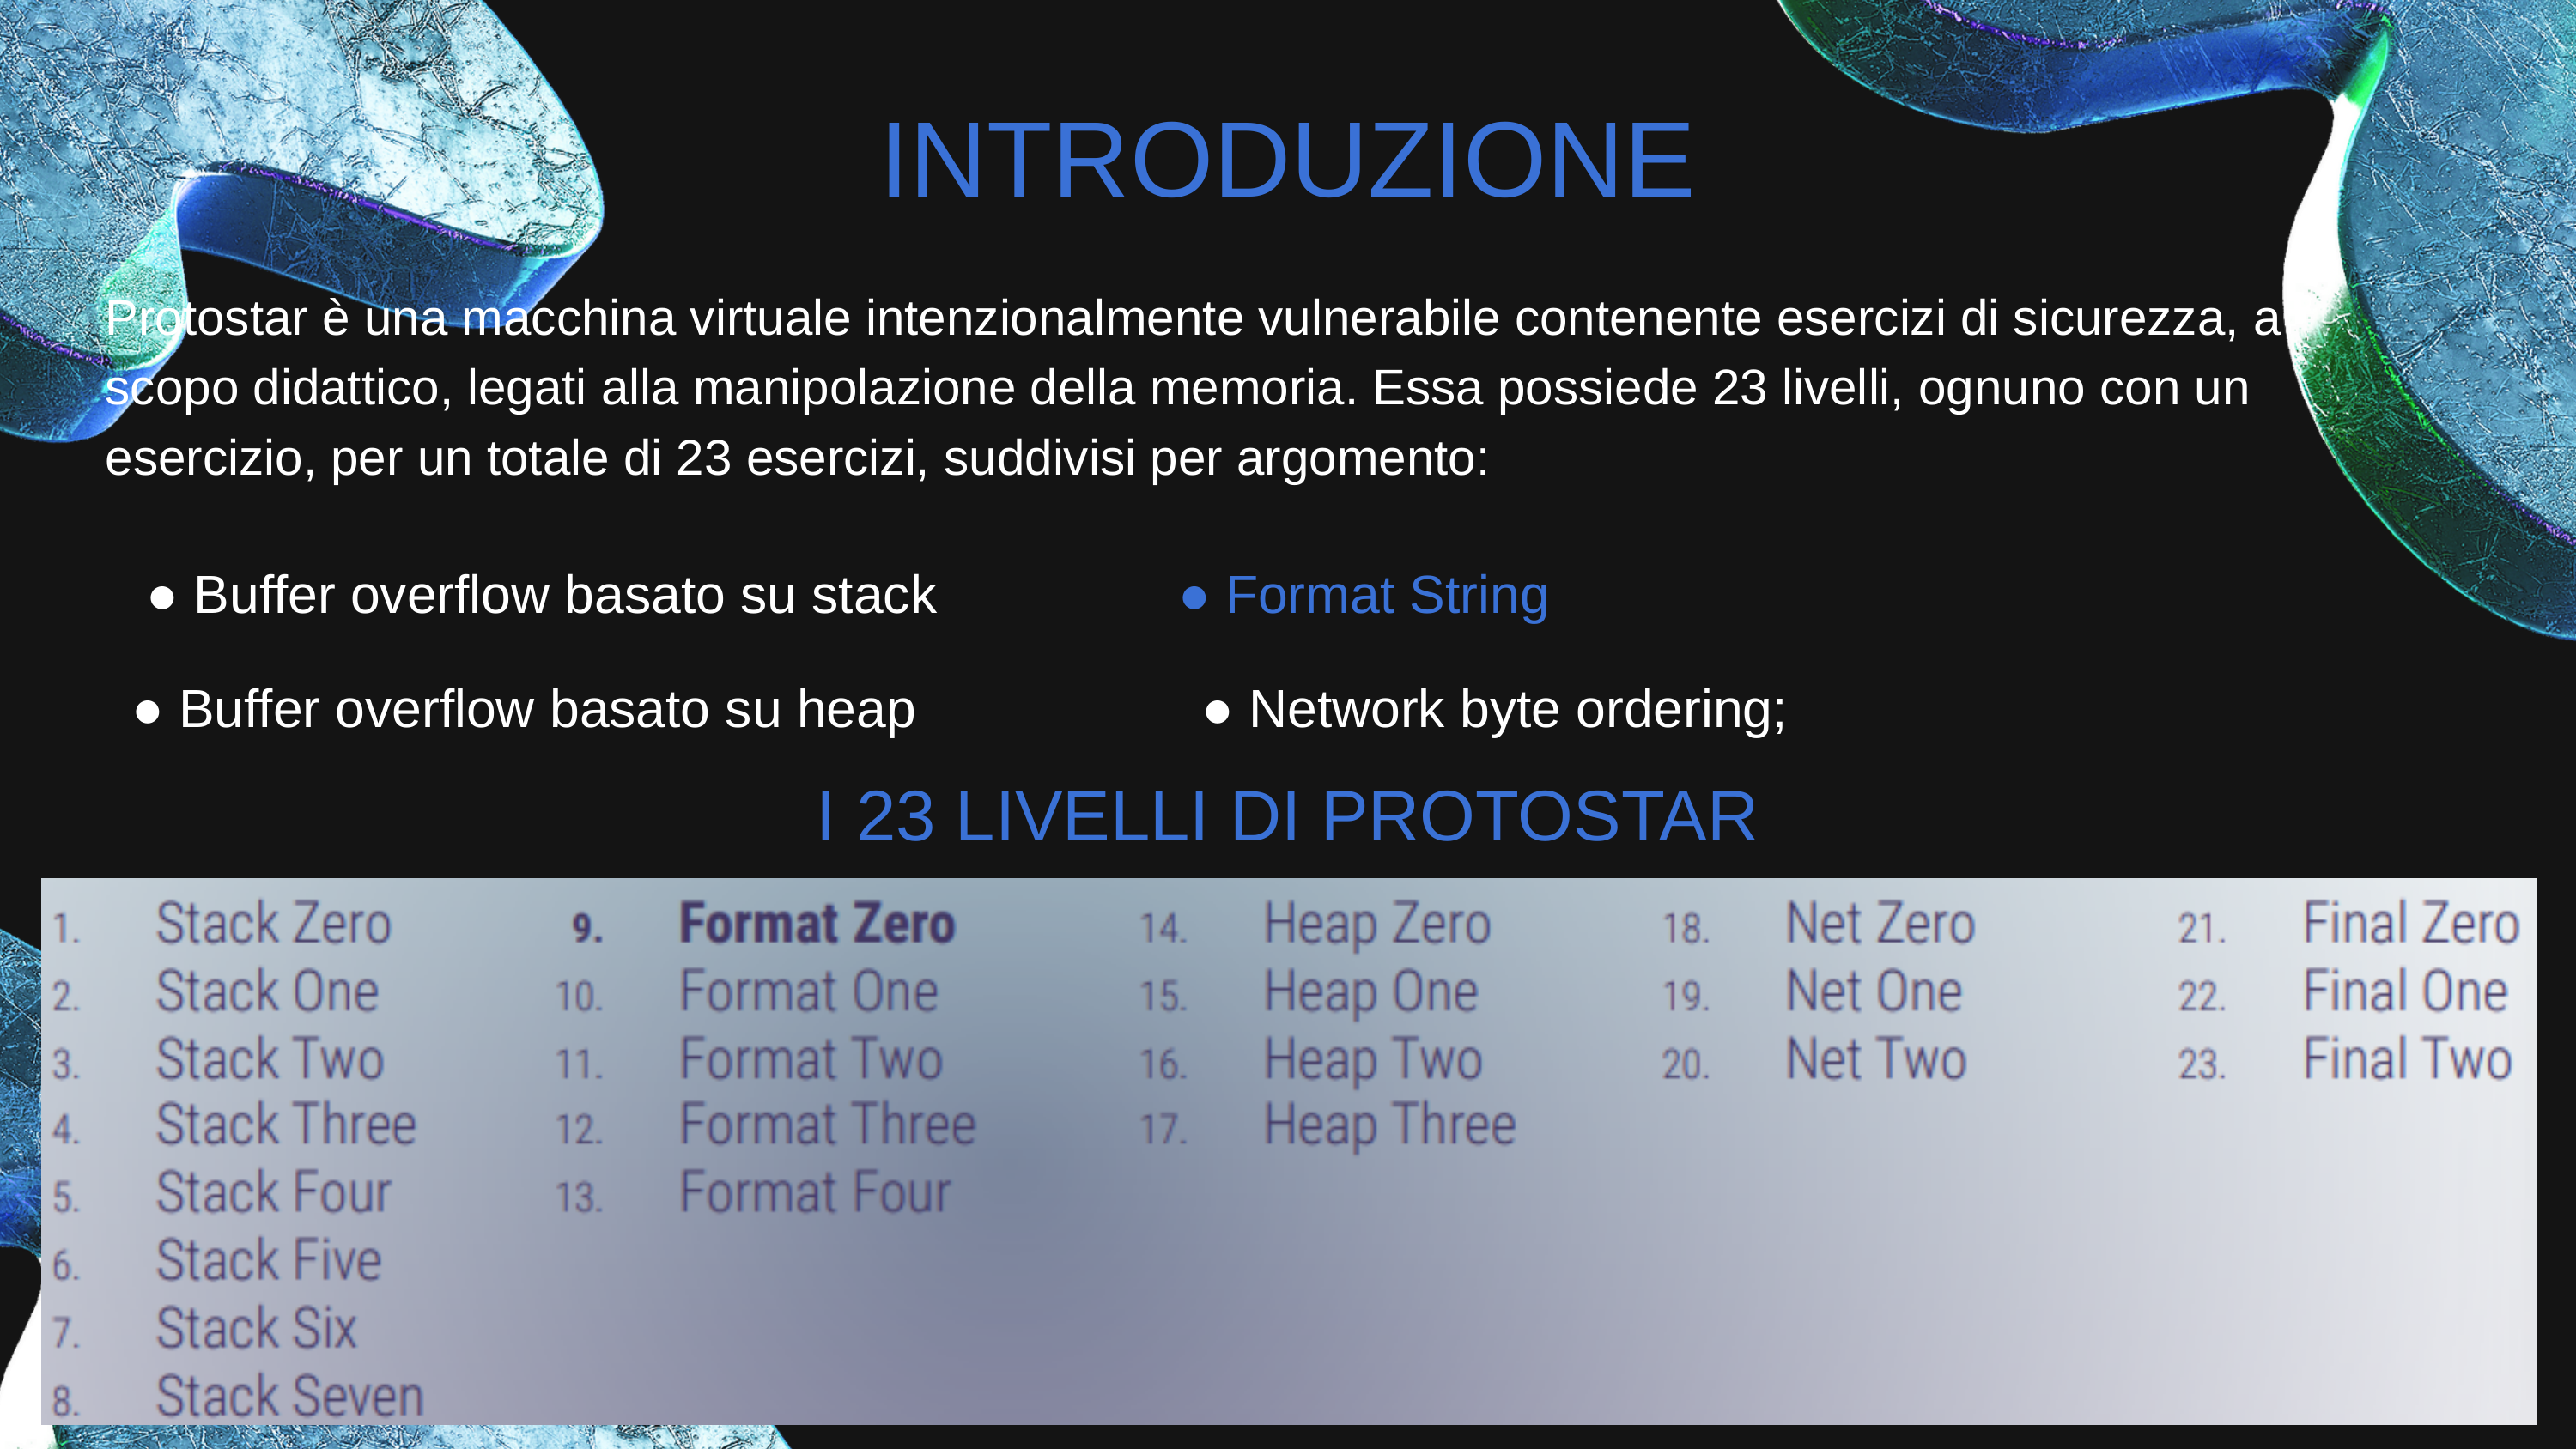

INTRODUZIONE

Protostar è una macchina virtuale intenzionalmente vulnerabile contenente esercizi di sicurezza, a scopo didattico, legati alla manipolazione della memoria. Essa possiede 23 livelli, ognuno con un esercizio, per un totale di 23 esercizi, suddivisi per argomento:
● Buffer overflow basato su stack
● Format String
● Buffer overflow basato su heap
● Network byte ordering;

I 23 LIVELLI DI PROTOSTAR